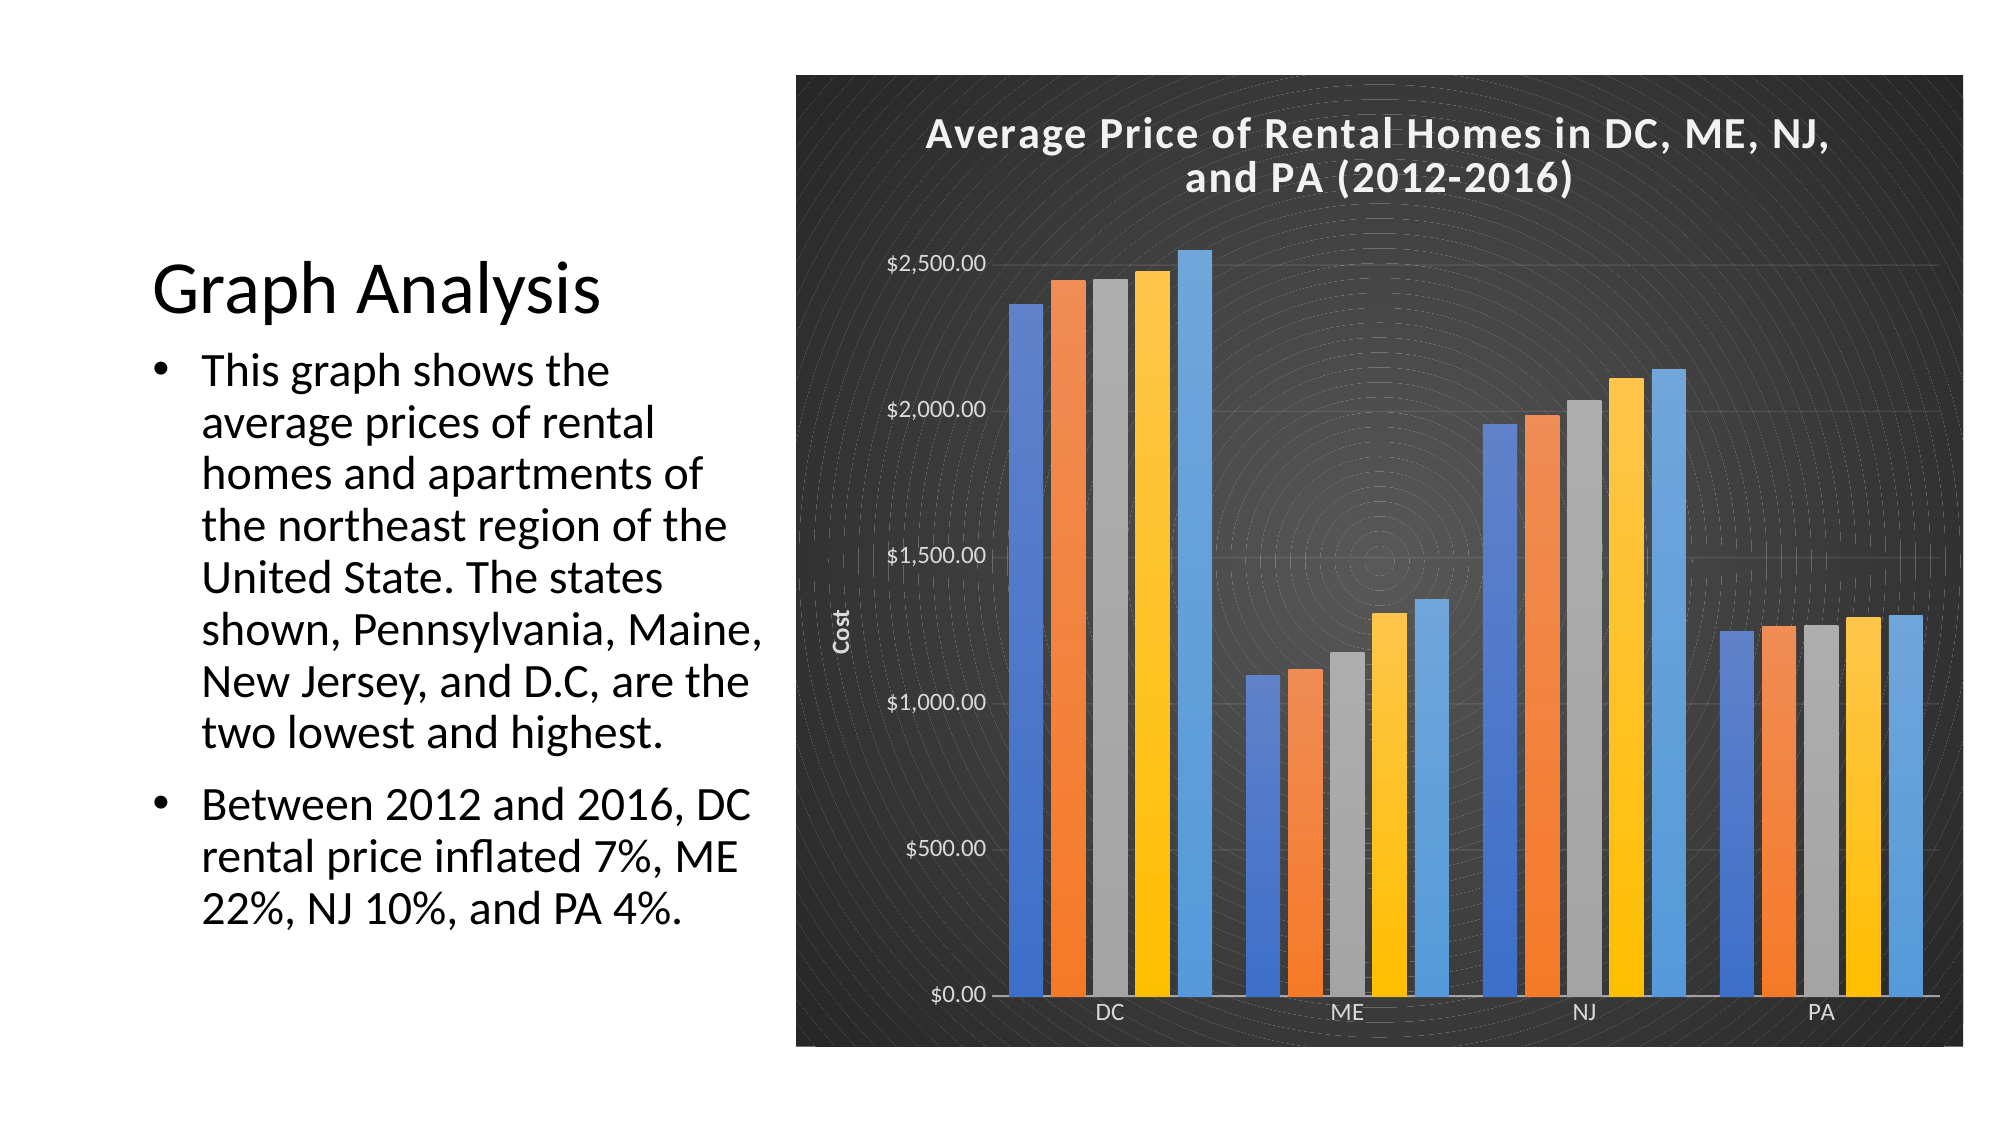

# Graph Analysis

### Chart: Average Price of Rental Homes in DC, ME, NJ, and PA (2012-2016)

| Category | Year 2012 | Year 2013 |  Year 2014 | Year 2015 | Year 2016 |
|---|---|---|---|---|---|
| DC | 2365.08333333333 | 2446.6666666666665 | 2452.3333333333335 | 2480.0 | 2548.3333333333335 |
| ME | 1095.1529209621995 | 1115.6804123711338 | 1174.0343642611683 | 1307.256872852234 | 1355.402920962199 |
| NJ | 1955.2729468599048 | 1985.8251811594182 | 2037.5791062801939 | 2111.265096618356 | 2142.6105072463765 |
| PA | 1247.0037257495603 | 1263.8811507936507 | 1268.0741402116412 | 1293.5814814814826 | 1301.5131613756625 |
This graph shows the average prices of rental homes and apartments of the northeast region of the United State. The states shown, Pennsylvania, Maine, New Jersey, and D.C, are the two lowest and highest.
Between 2012 and 2016, DC rental price inflated 7%, ME 22%, NJ 10%, and PA 4%.